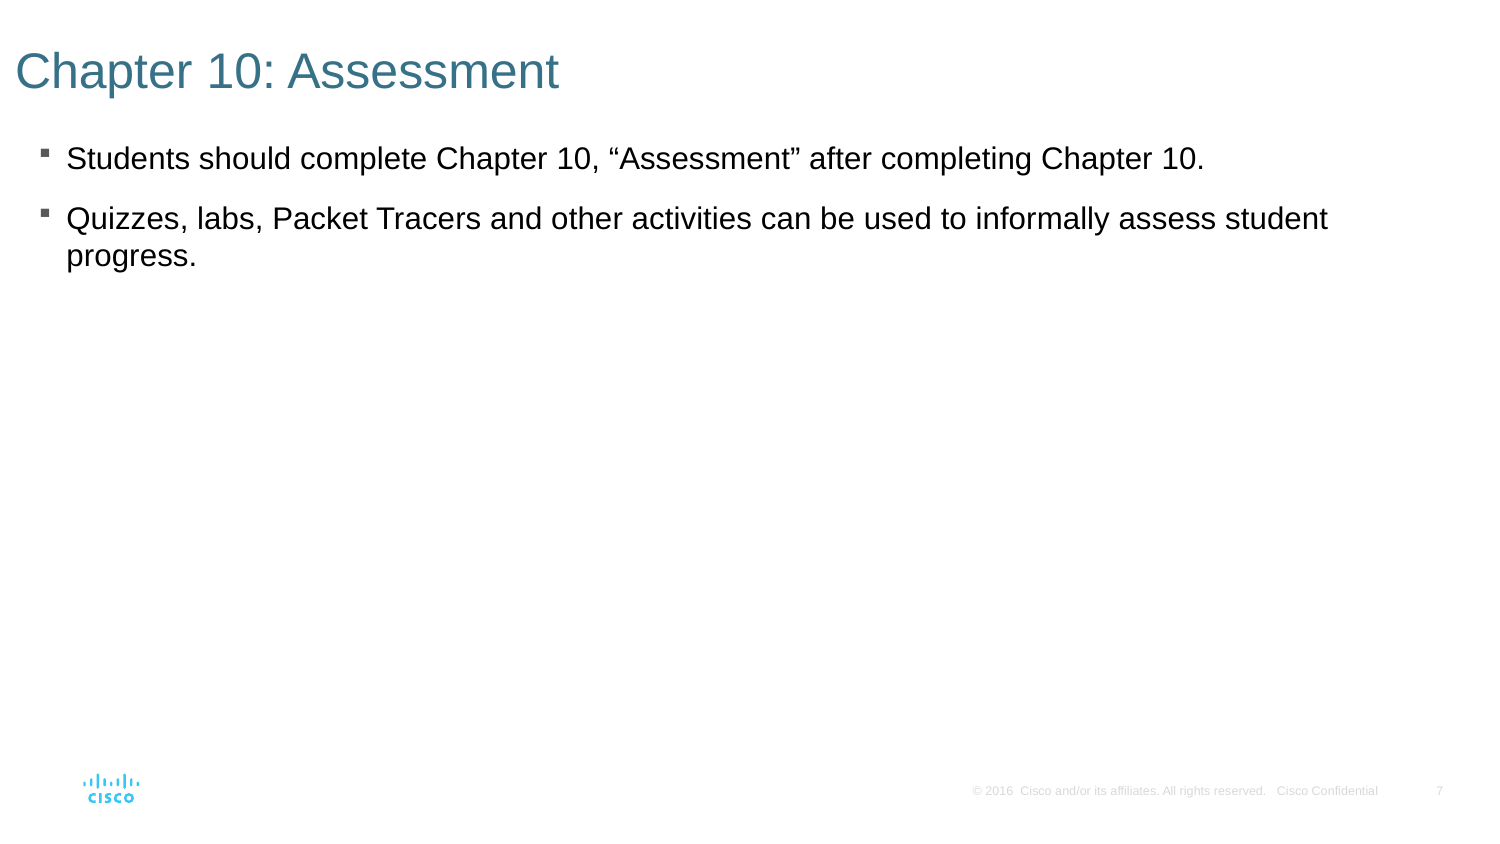

# Chapter 10: Assessment
Students should complete Chapter 10, “Assessment” after completing Chapter 10.
Quizzes, labs, Packet Tracers and other activities can be used to informally assess student progress.